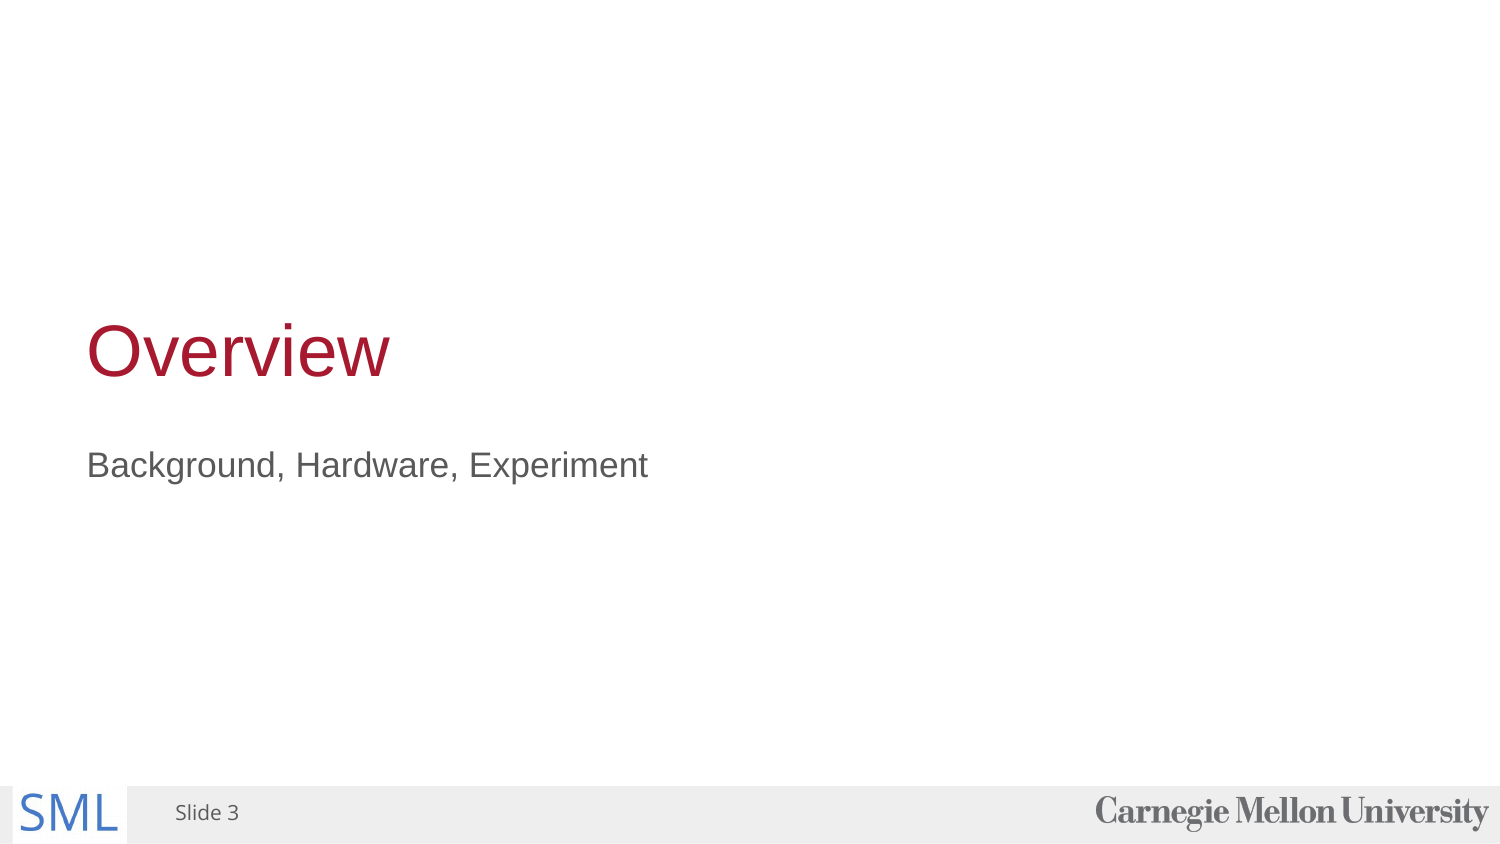

# Overview
Background, Hardware, Experiment
Slide 3